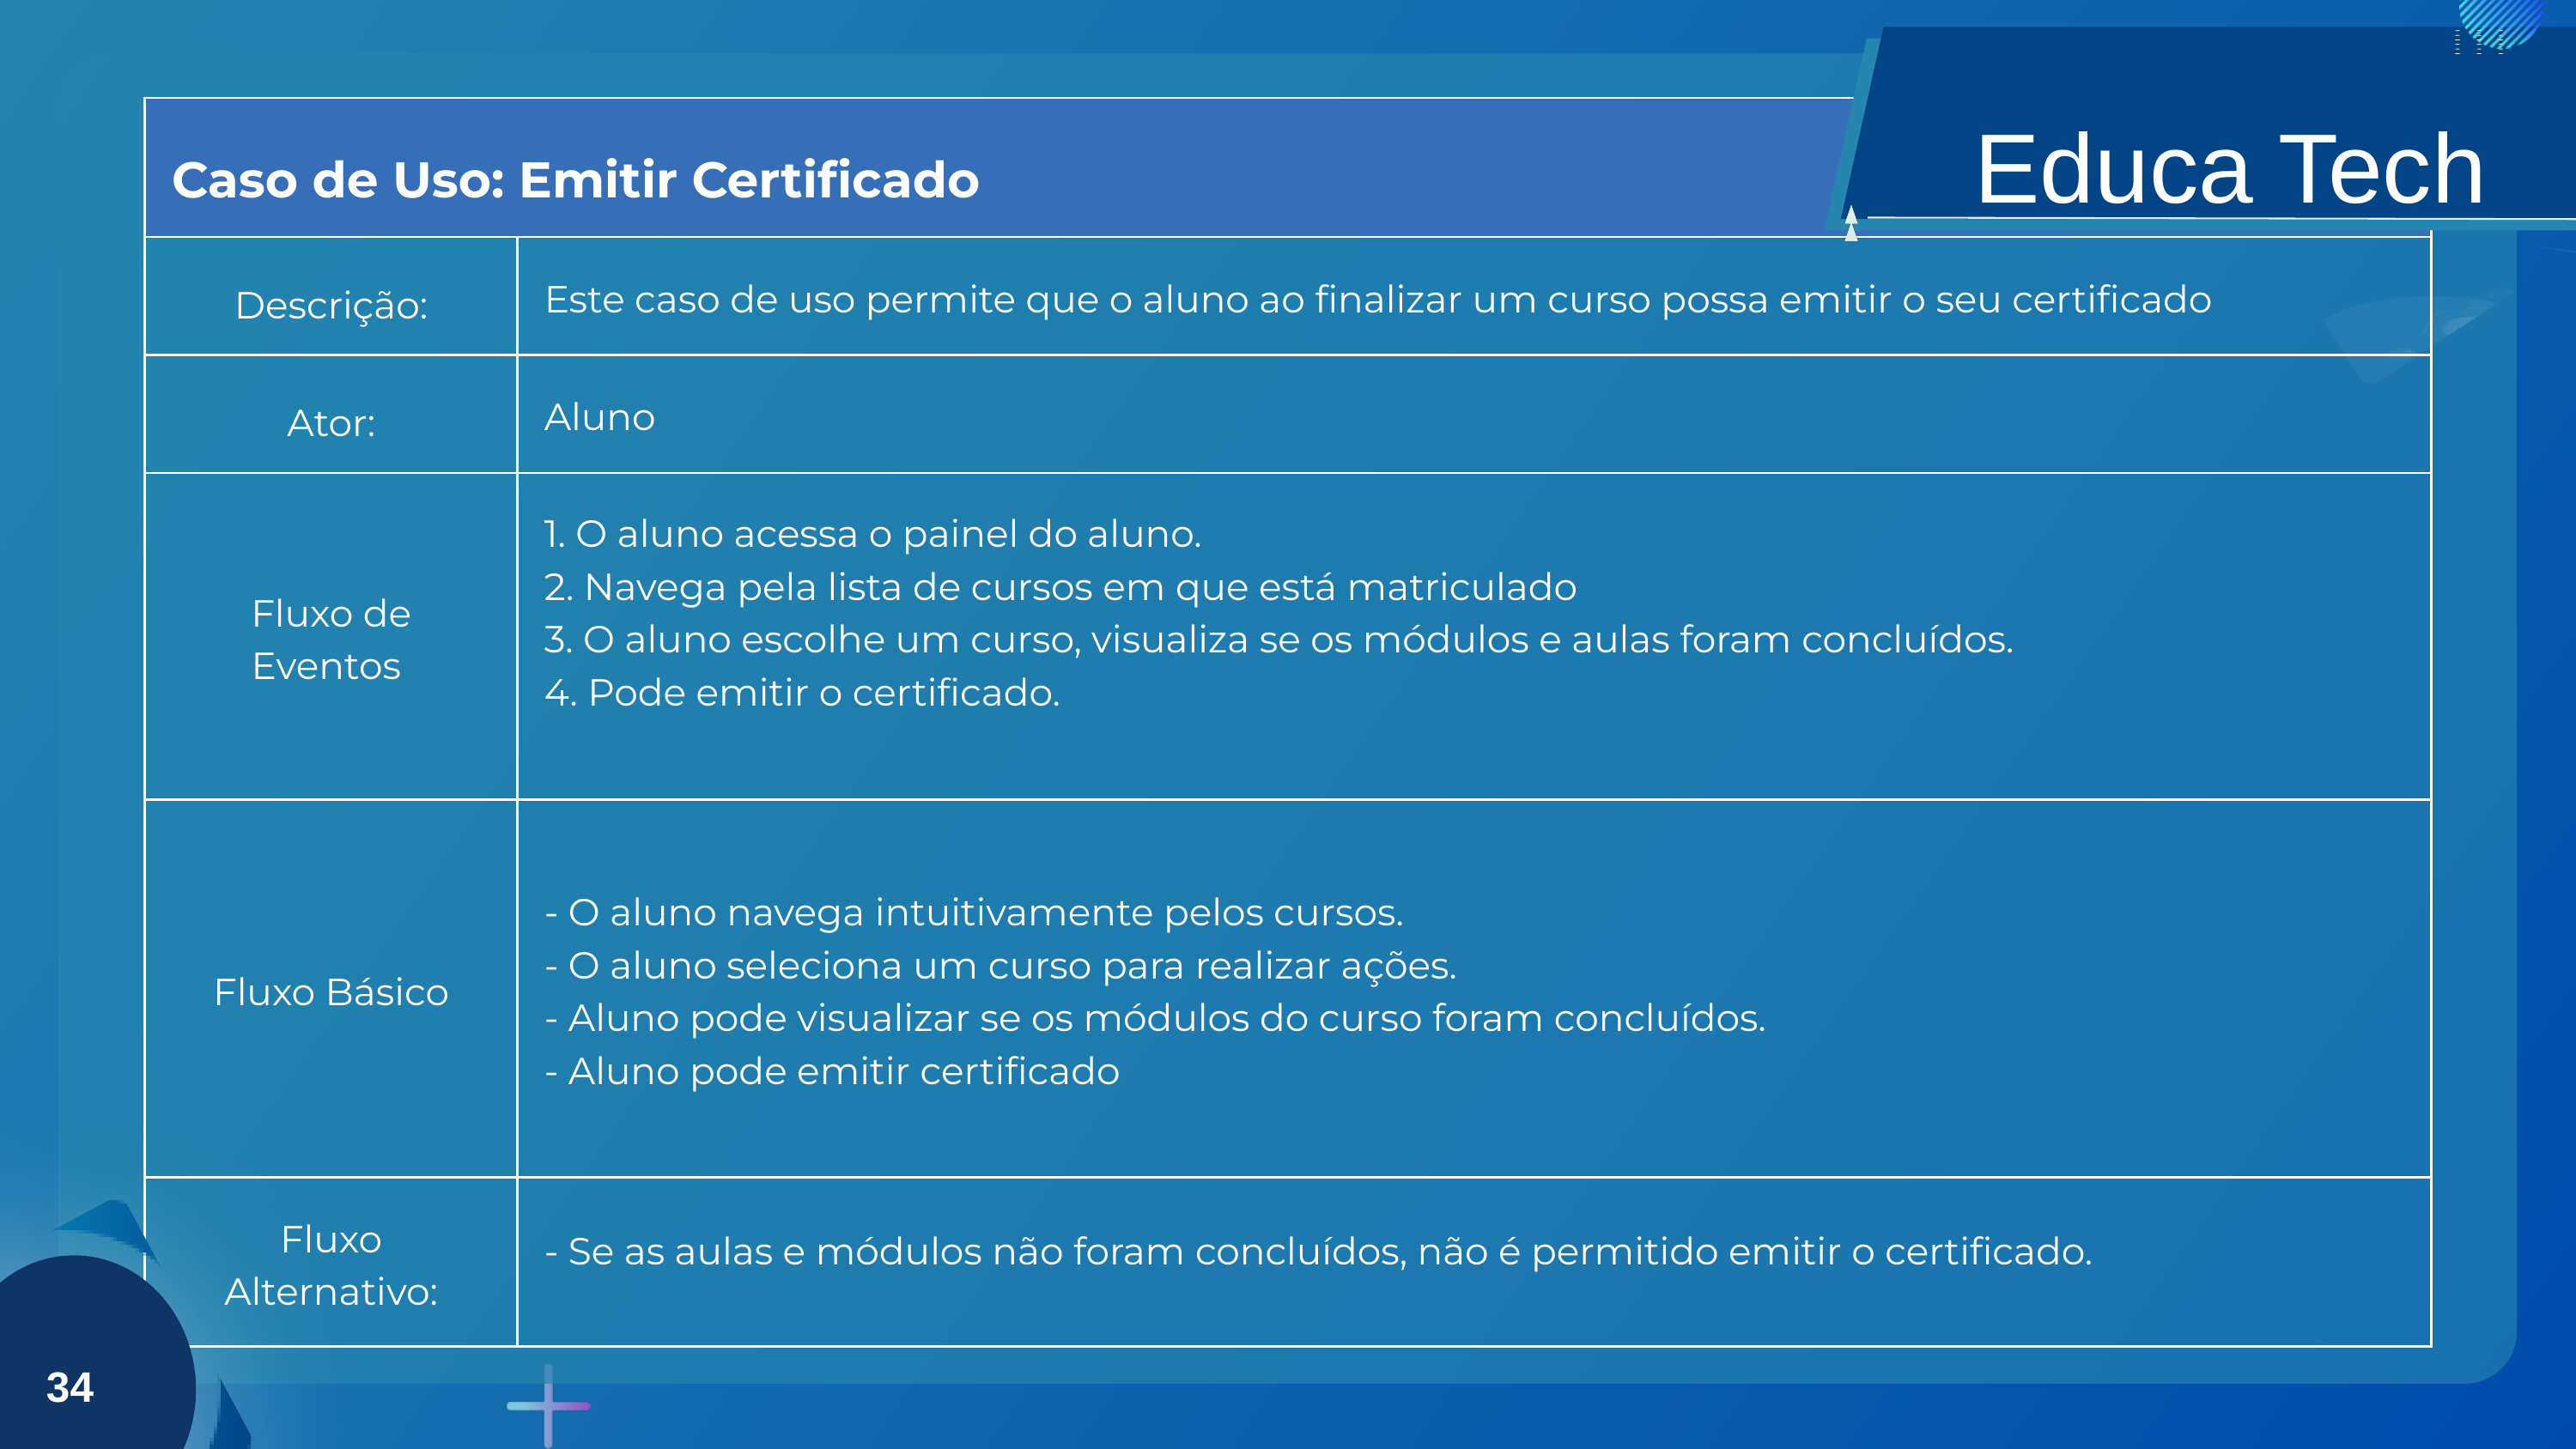

Educa Tech

| Caso de Uso: Emitir Certificado |  |
| --- | --- |
| Descrição: | Este caso de uso permite que o aluno ao finalizar um curso possa emitir o seu certificado |
| Ator: | Aluno |
| Fluxo de Eventos | 1. O aluno acessa o painel do aluno. 2. Navega pela lista de cursos em que está matriculado 3. O aluno escolhe um curso, visualiza se os módulos e aulas foram concluídos. 4. Pode emitir o certificado. |
| Fluxo Básico | - O aluno navega intuitivamente pelos cursos. - O aluno seleciona um curso para realizar ações. - Aluno pode visualizar se os módulos do curso foram concluídos. - Aluno pode emitir certificado |
| Fluxo Alternativo: | - Se as aulas e módulos não foram concluídos, não é permitido emitir o certificado. |

34